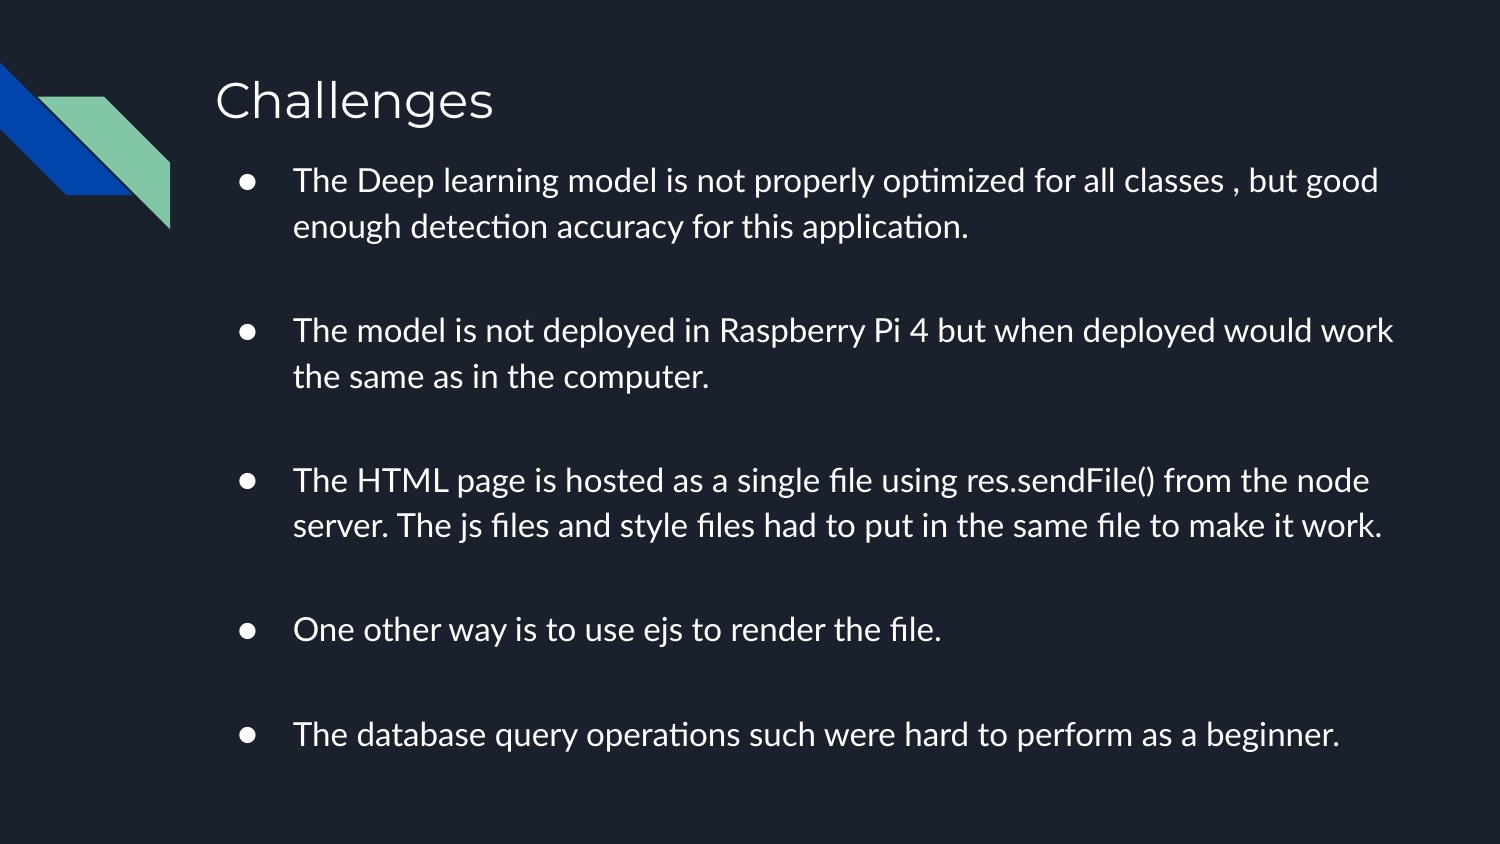

# Challenges
The Deep learning model is not properly optimized for all classes , but good enough detection accuracy for this application.

The model is not deployed in Raspberry Pi 4 but when deployed would work the same as in the computer.

The HTML page is hosted as a single file using res.sendFile() from the node server. The js files and style files had to put in the same file to make it work.

One other way is to use ejs to render the file.

The database query operations such were hard to perform as a beginner.